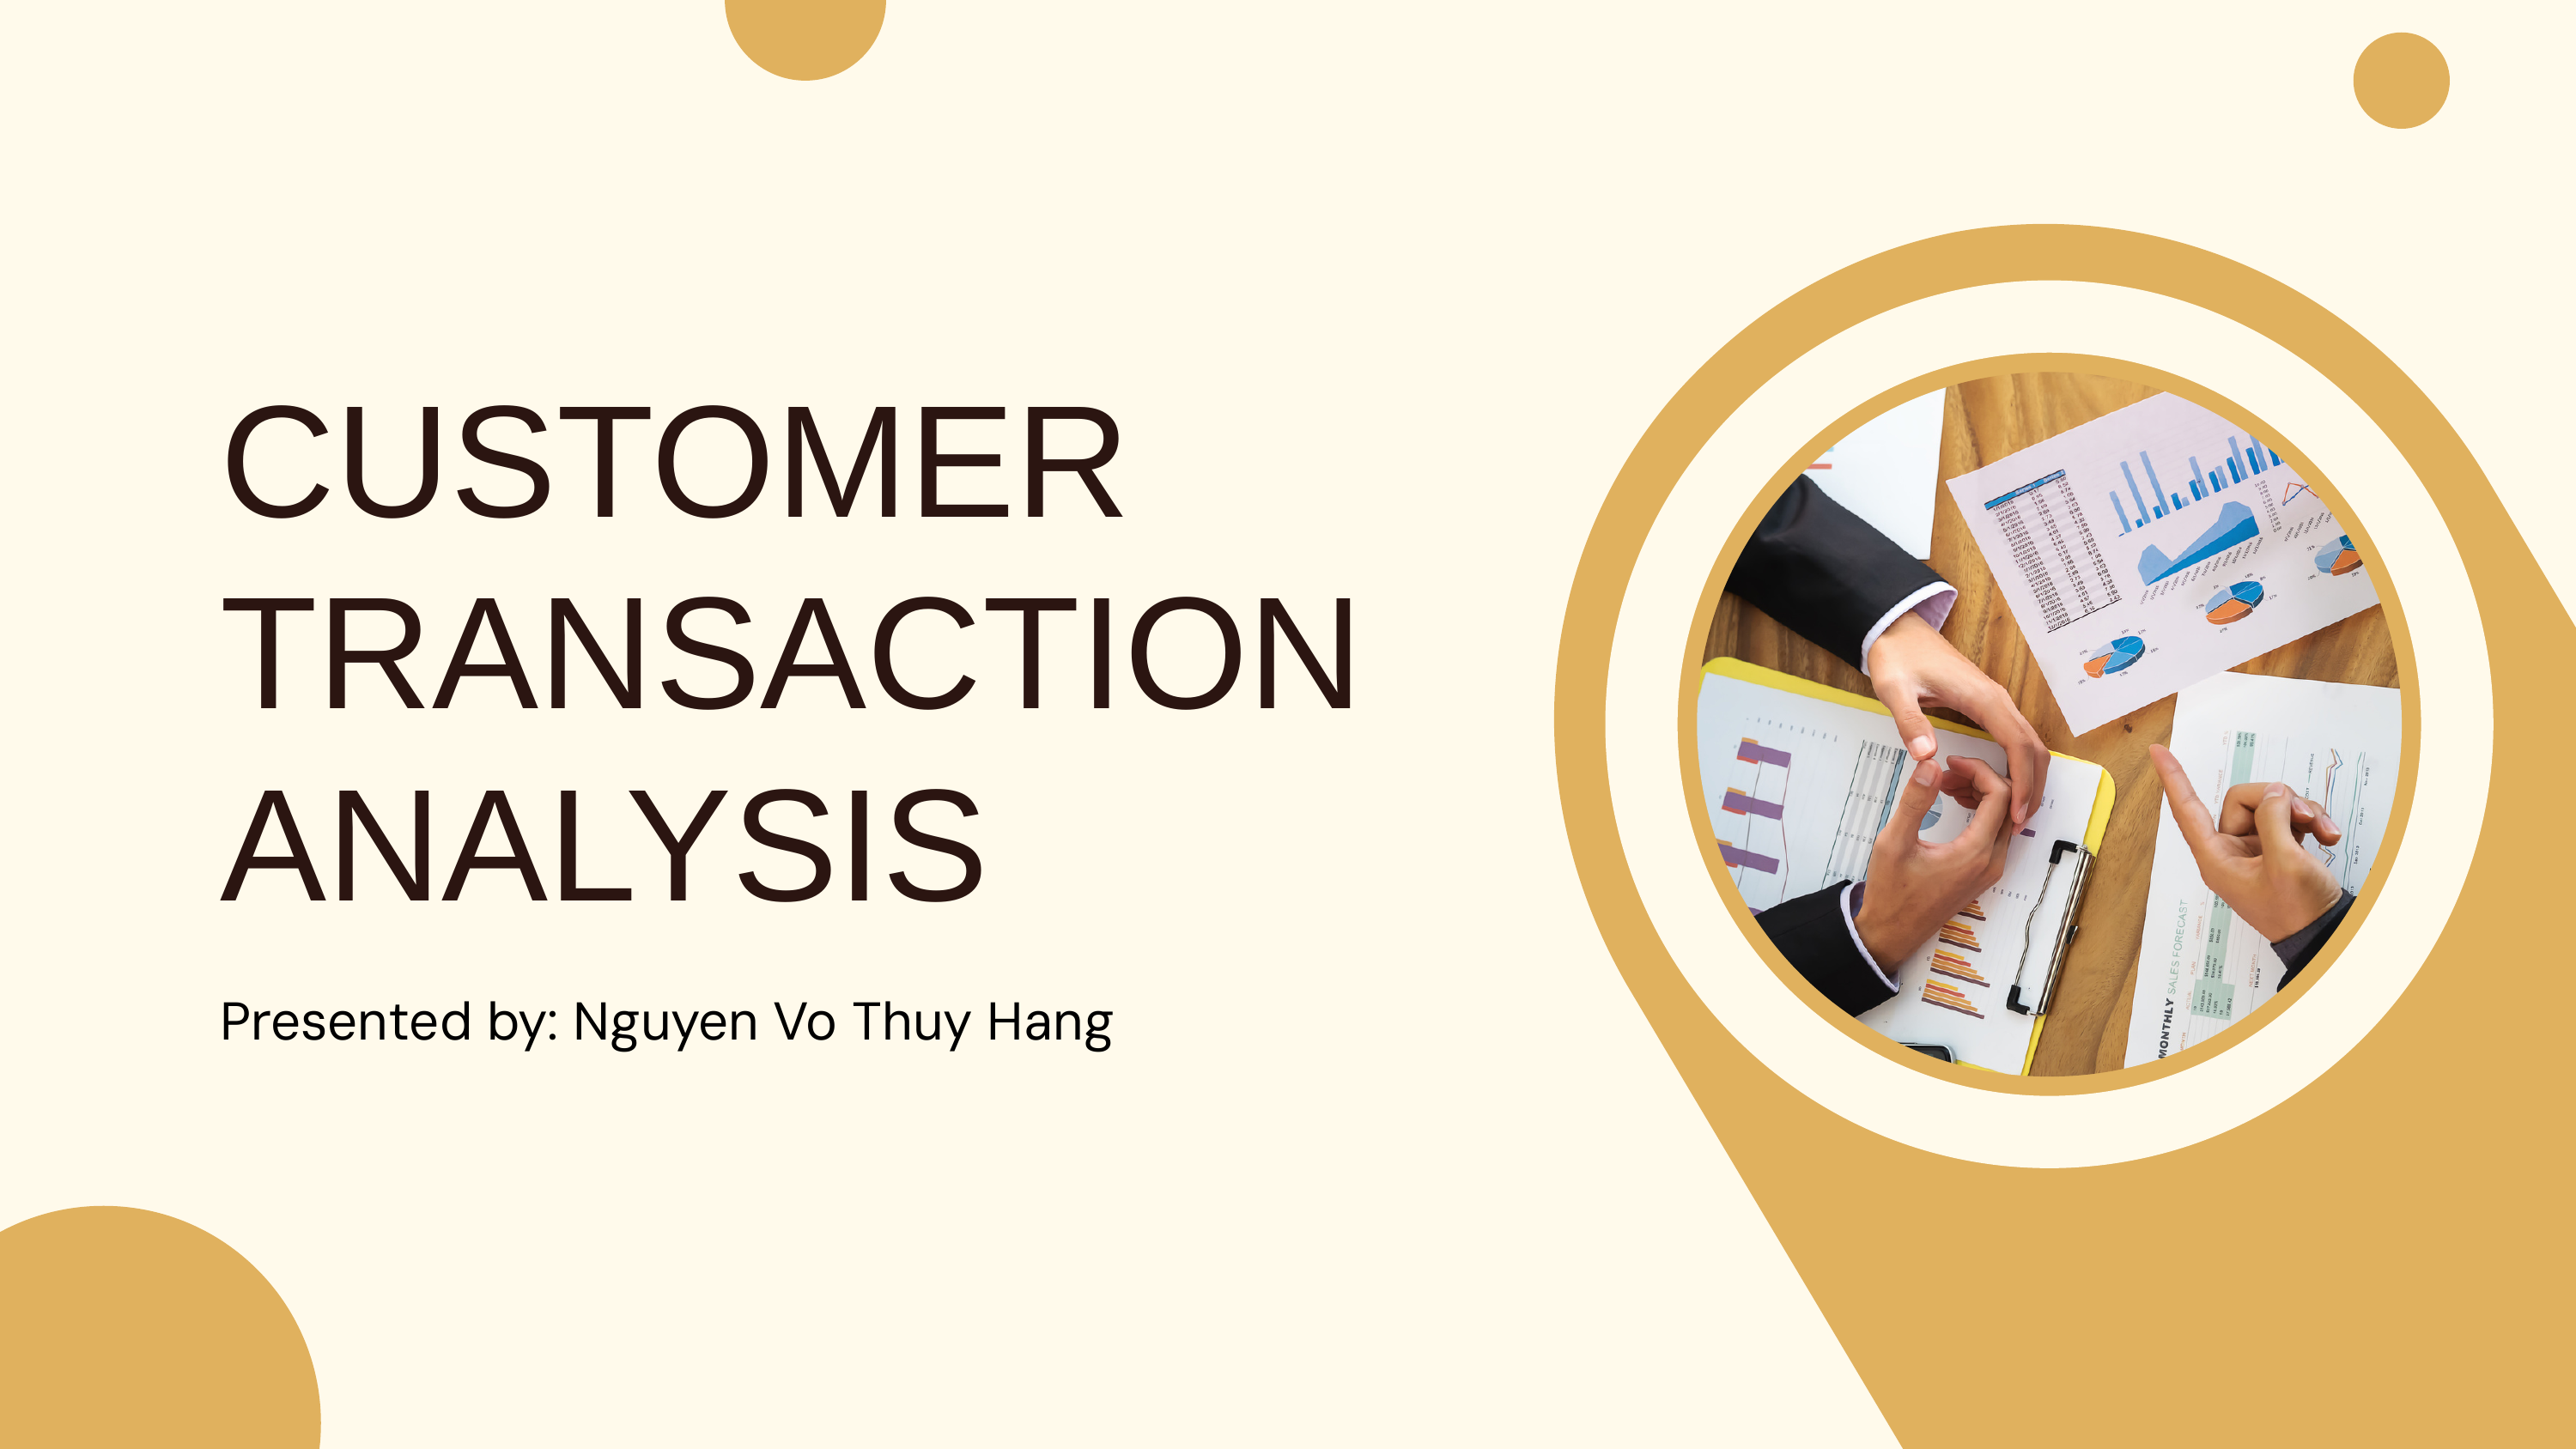

CUSTOMER TRANSACTION ANALYSIS
Presented by: Nguyen Vo Thuy Hang